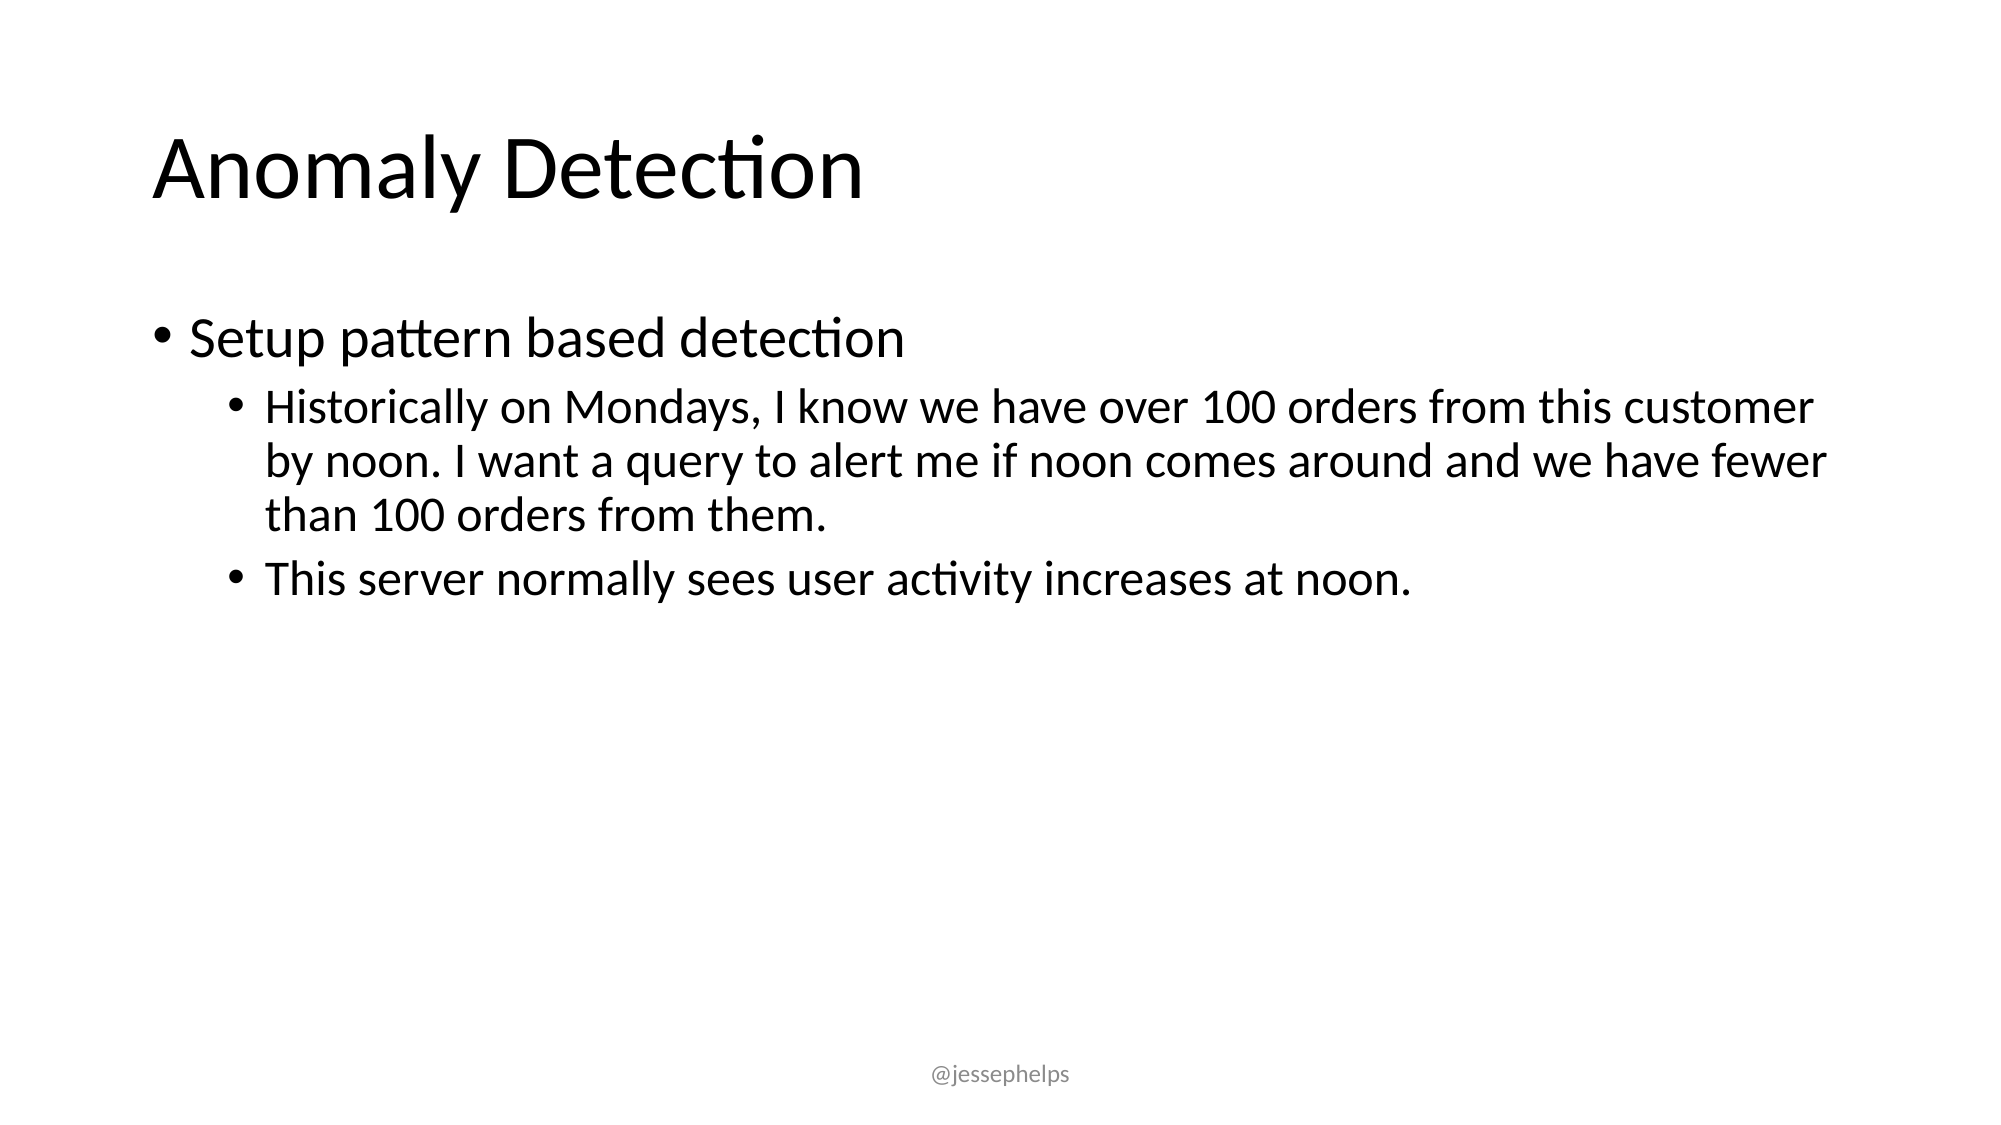

# Anomaly Detection
Setup pattern based detection
Historically on Mondays, I know we have over 100 orders from this customer by noon. I want a query to alert me if noon comes around and we have fewer than 100 orders from them.
This server normally sees user activity increases at noon.
@jessephelps